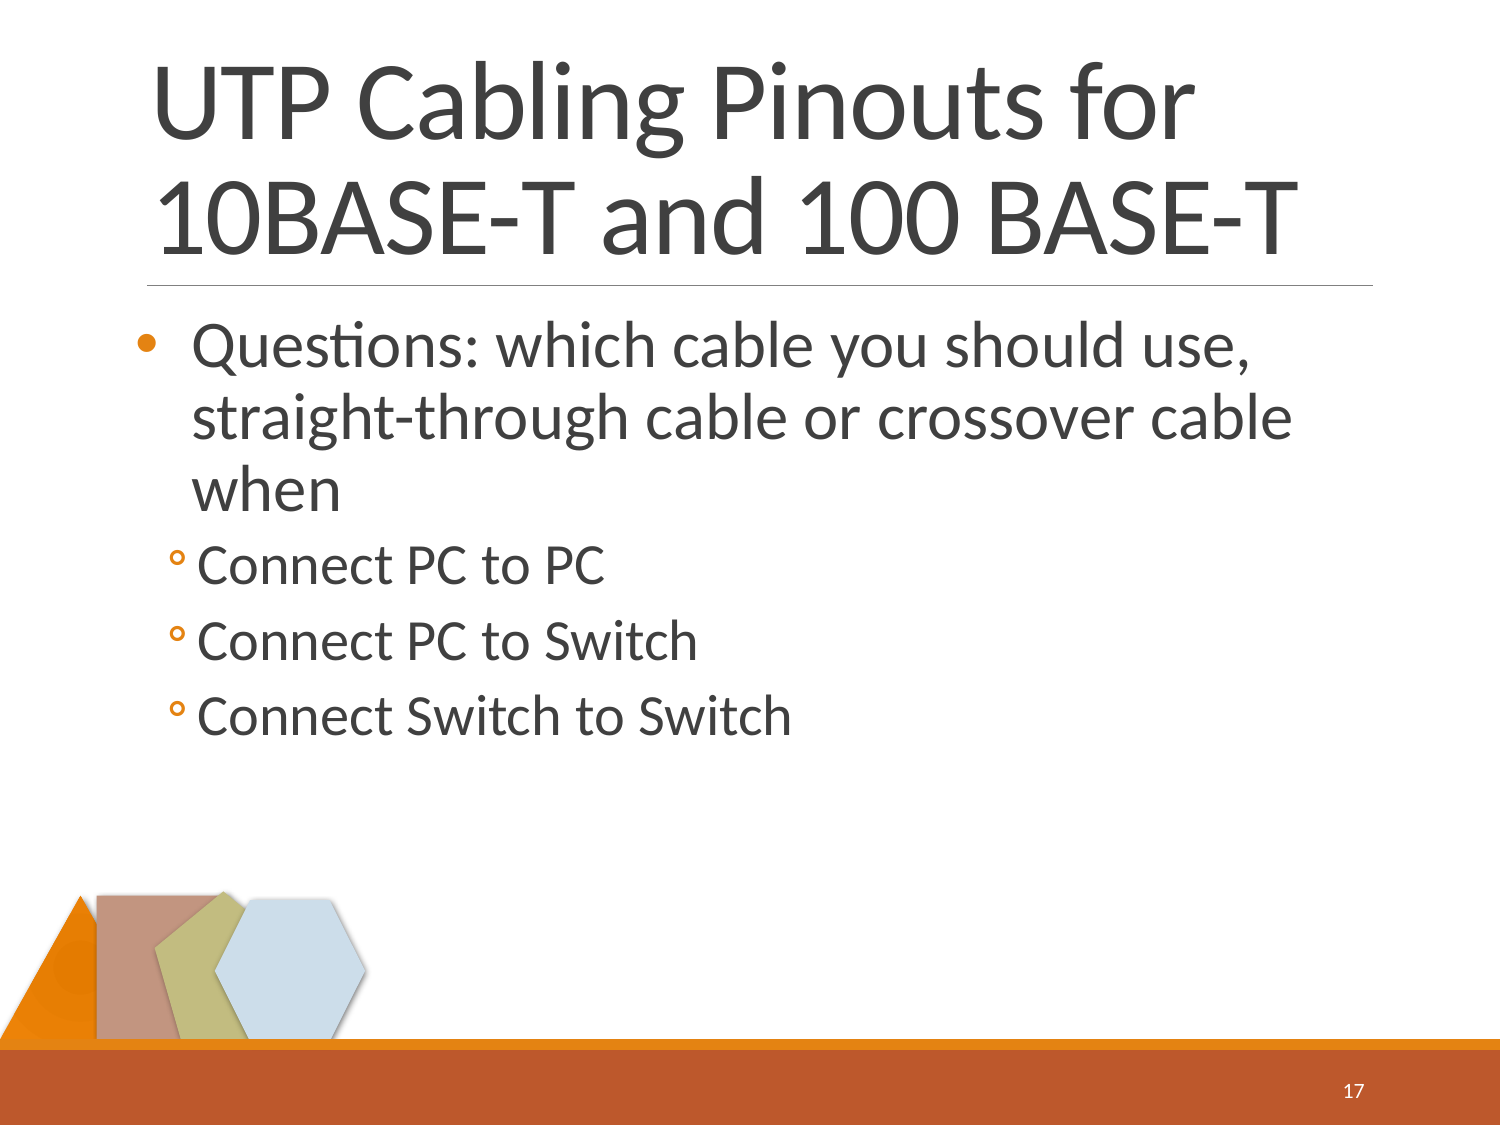

# UTP Cabling Pinouts for 10BASE-T and 100 BASE-T
Questions: which cable you should use, straight-through cable or crossover cable when
Connect PC to PC
Connect PC to Switch
Connect Switch to Switch

17